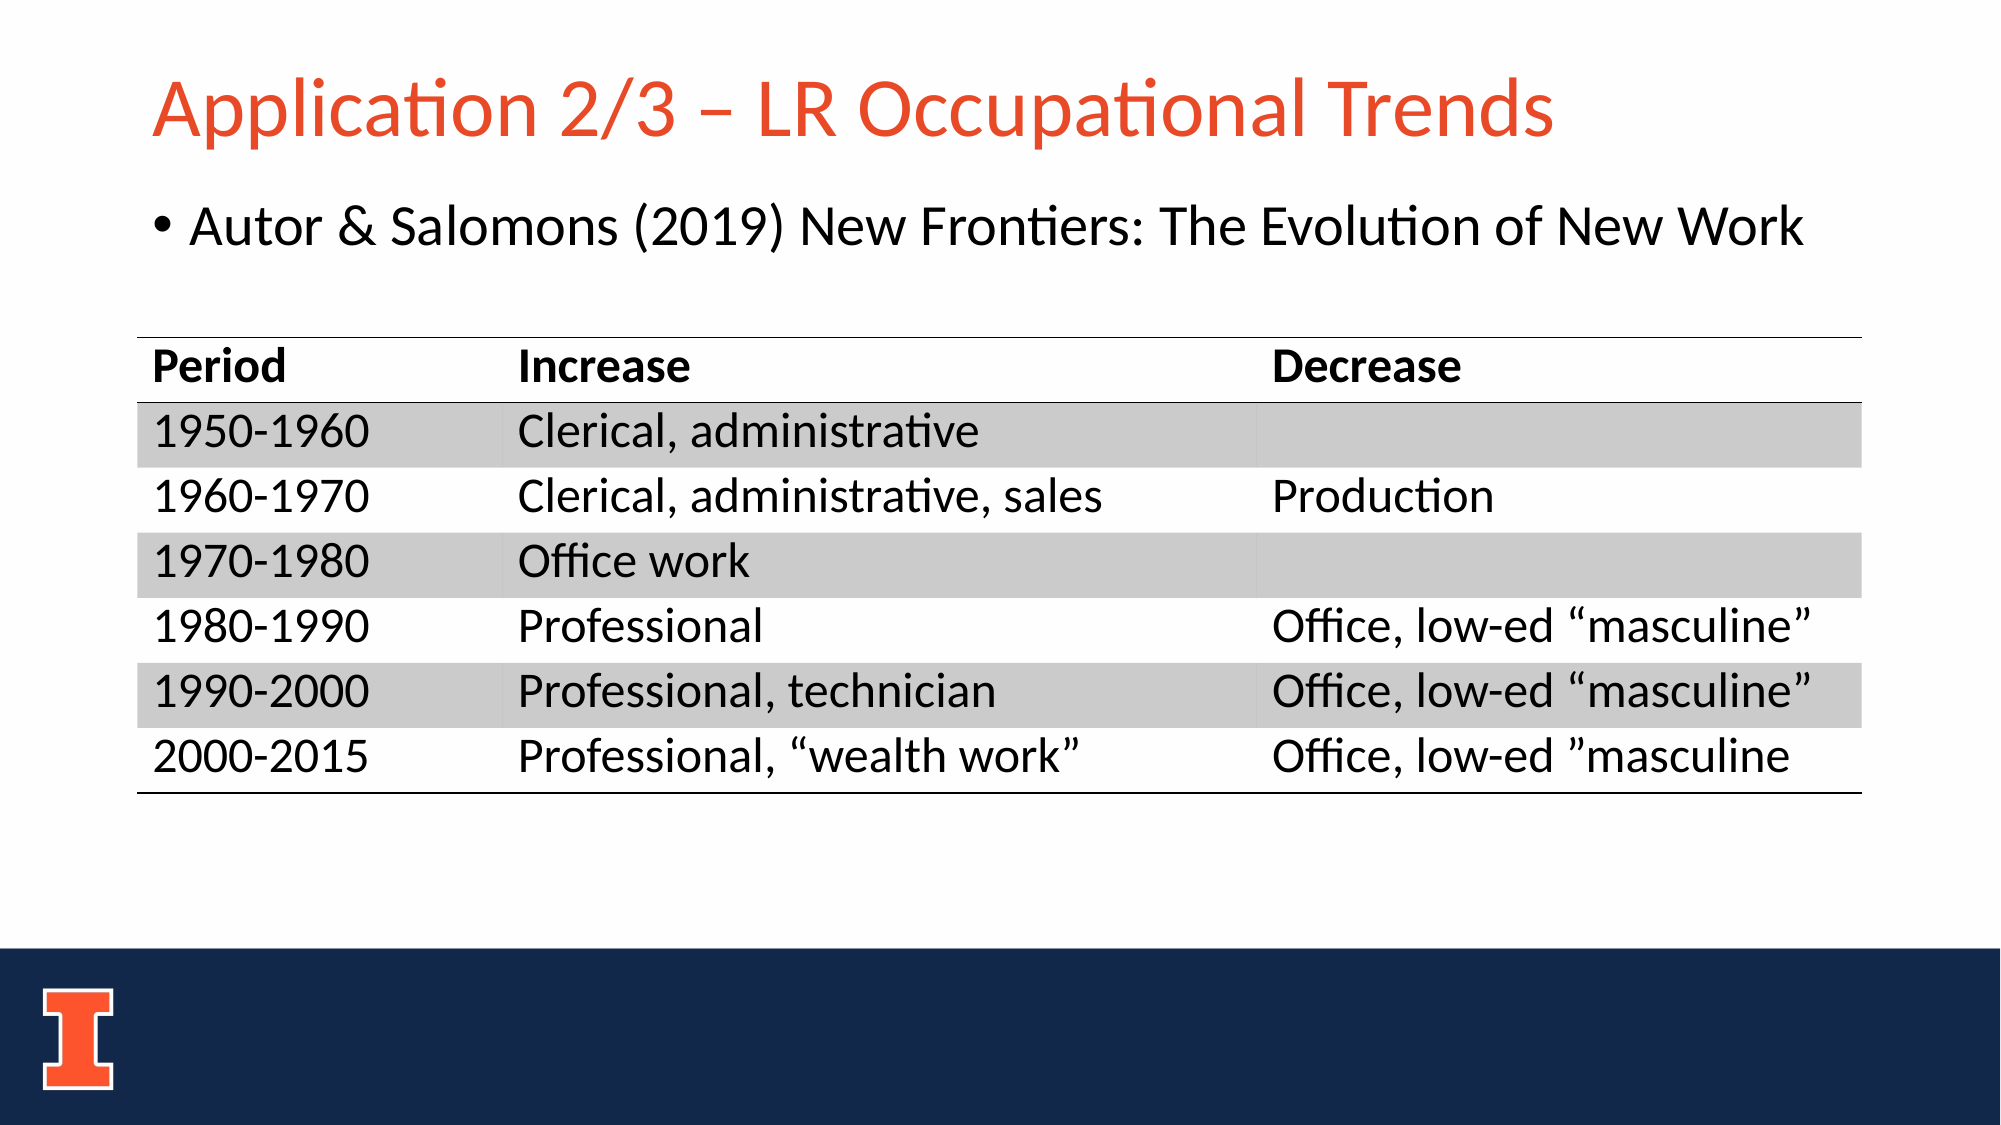

# Application 2/3 – LR Occupational Trends
Autor & Salomons (2019) New Frontiers: The Evolution of New Work

| Period | Increase | Decrease |
| --- | --- | --- |
| 1950-1960 | Clerical, administrative |  |
| 1960-1970 | Clerical, administrative, sales | Production |
| 1970-1980 | Office work |  |
| 1980-1990 | Professional | Office, low-ed “masculine” |
| 1990-2000 | Professional, technician | Office, low-ed “masculine” |
| 2000-2015 | Professional, “wealth work” | Office, low-ed ”masculine |